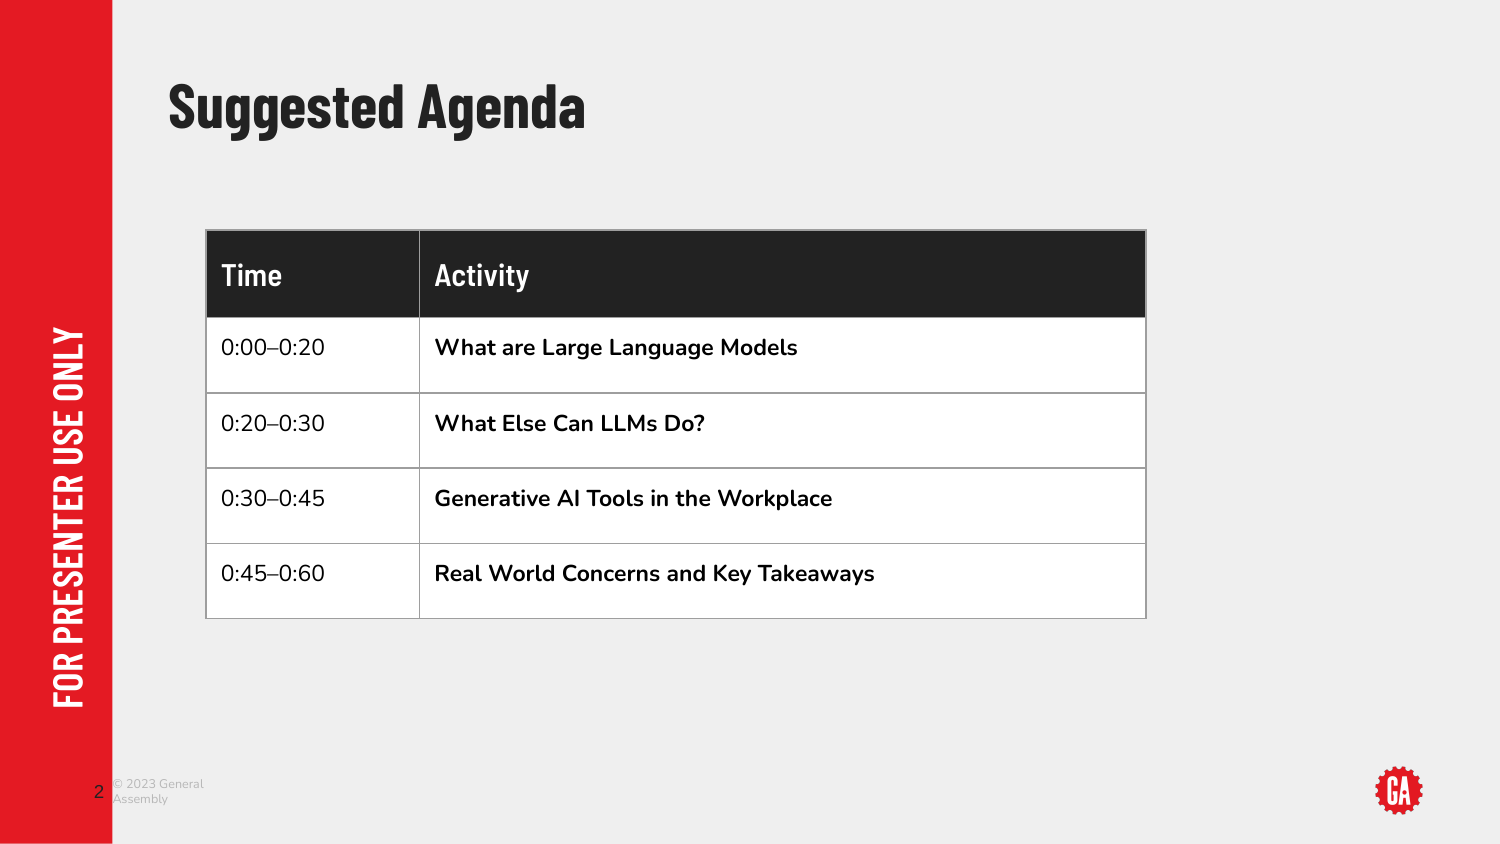

# Suggested Agenda
| Time | Activity |
| --- | --- |
| 0:00–0:20 | What are Large Language Models |
| 0:20–0:30 | What Else Can LLMs Do? |
| 0:30–0:45 | Generative AI Tools in the Workplace |
| 0:45–0:60 | Real World Concerns and Key Takeaways |
2